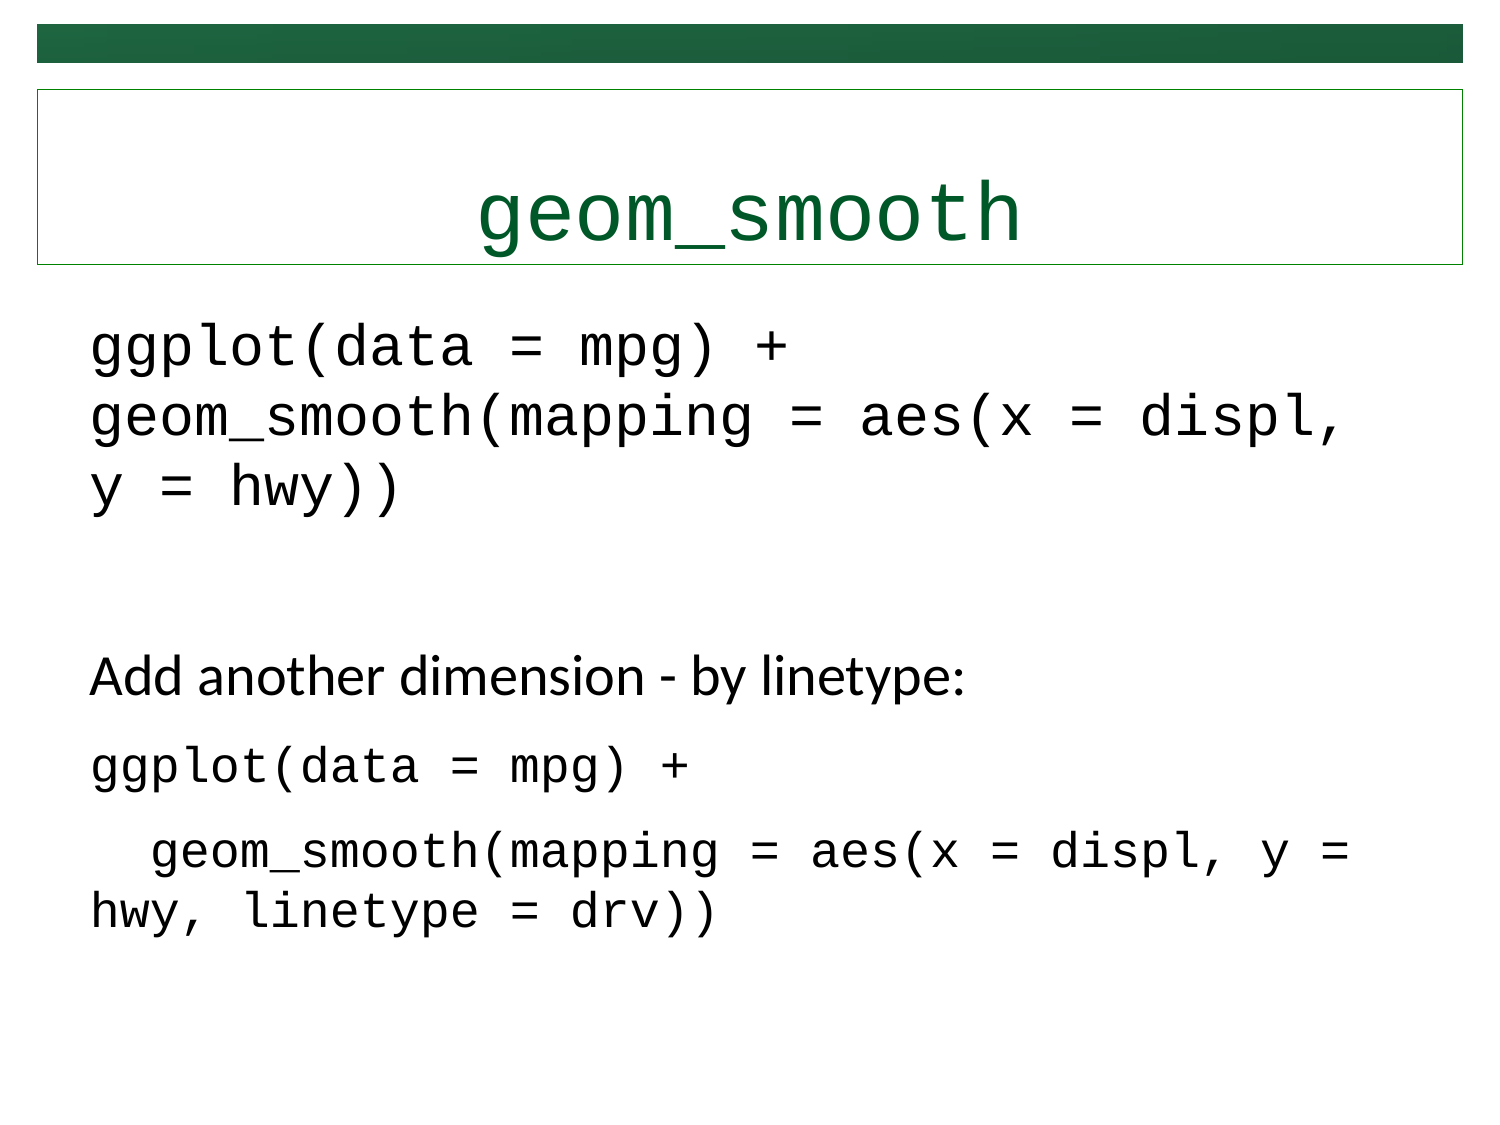

# geom_smooth
ggplot(data = mpg) + geom_smooth(mapping = aes(x = displ, y = hwy))

Add another dimension - by linetype:
ggplot(data = mpg) +
  geom_smooth(mapping = aes(x = displ, y = hwy, linetype = drv))